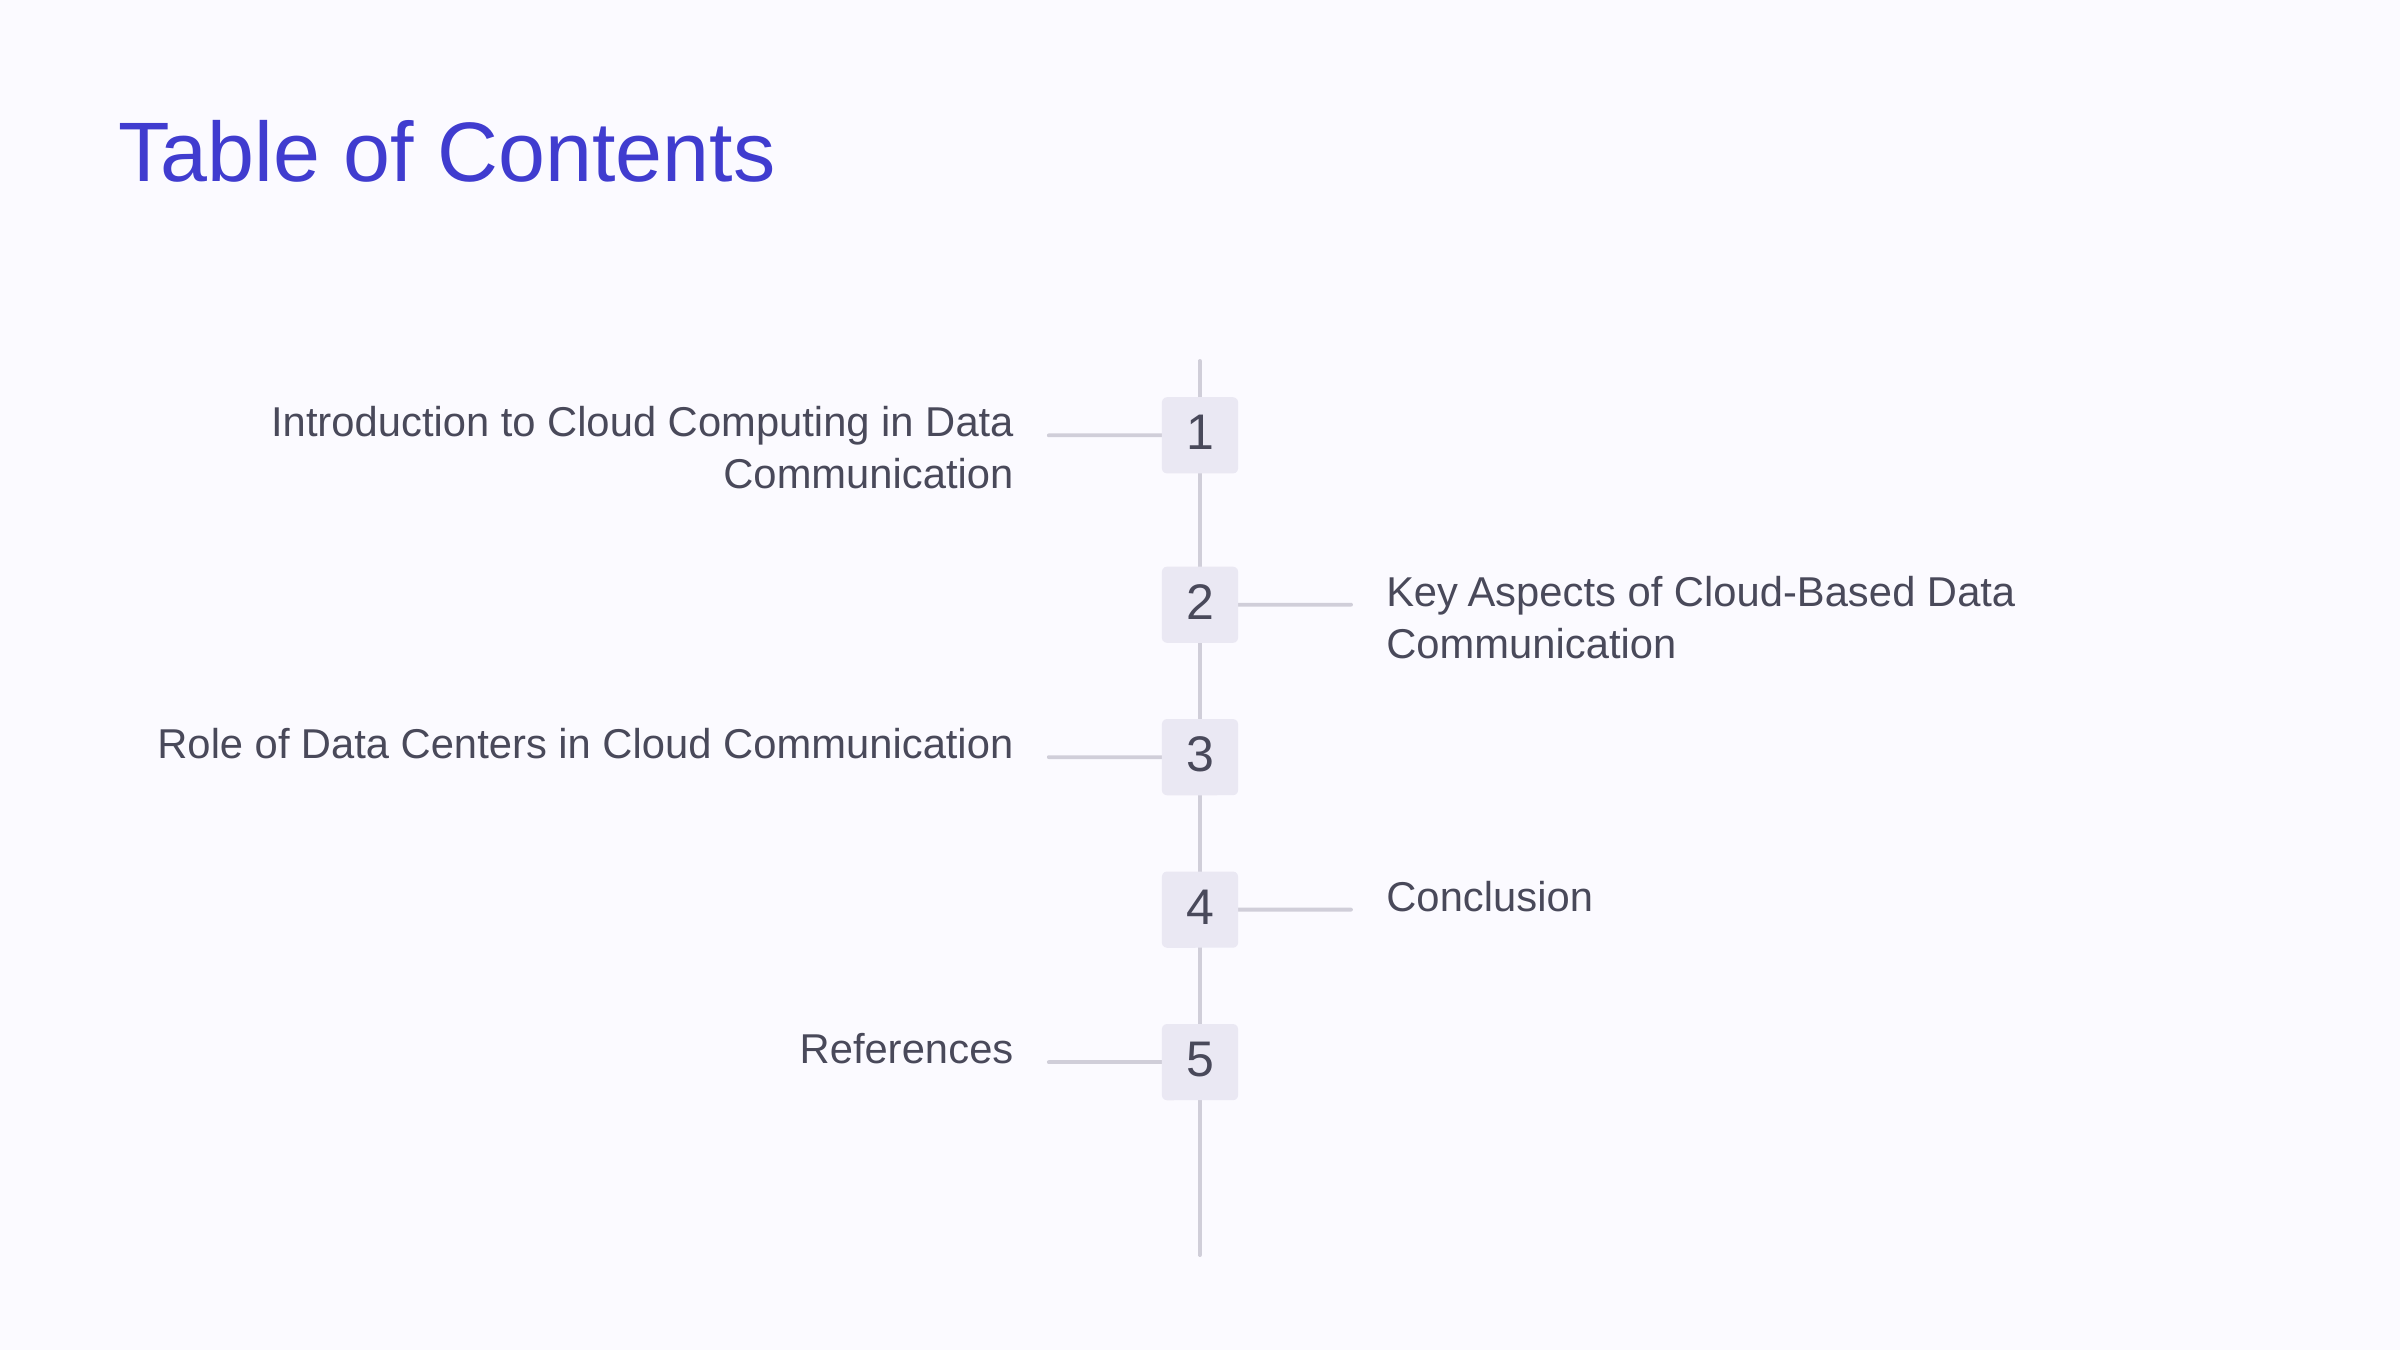

Table of Contents

Introduction to Cloud Computing in Data Communication

1

Key Aspects of Cloud-Based Data Communication

2

Role of Data Centers in Cloud Communication

3

Conclusion

4

References

5